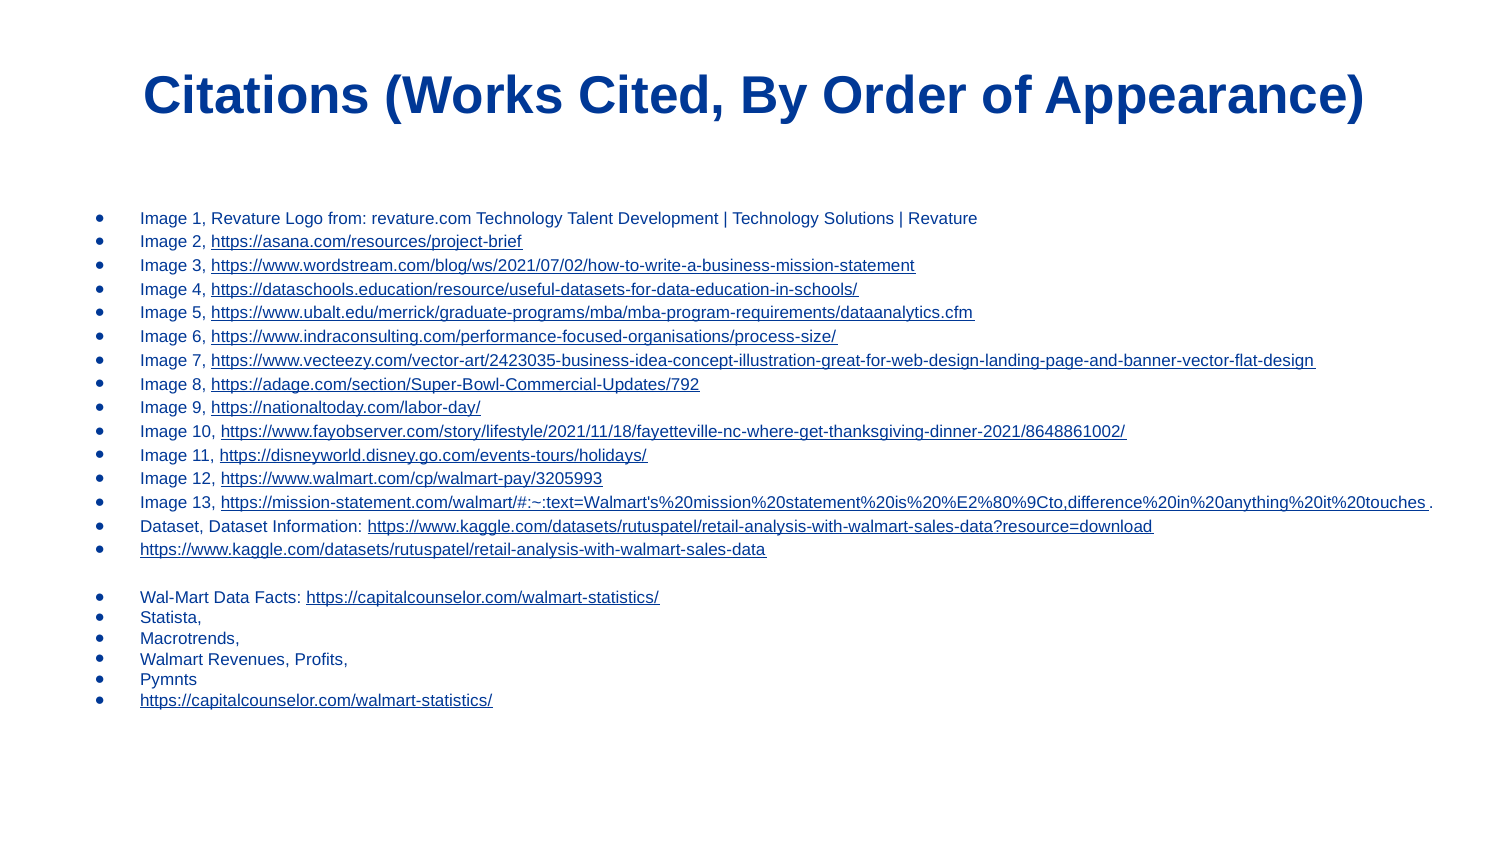

# Citations (Works Cited, By Order of Appearance)
Image 1, Revature Logo from: revature.com Technology Talent Development | Technology Solutions | Revature
Image 2, https://asana.com/resources/project-brief
Image 3, https://www.wordstream.com/blog/ws/2021/07/02/how-to-write-a-business-mission-statement
Image 4, https://dataschools.education/resource/useful-datasets-for-data-education-in-schools/
Image 5, https://www.ubalt.edu/merrick/graduate-programs/mba/mba-program-requirements/dataanalytics.cfm
Image 6, https://www.indraconsulting.com/performance-focused-organisations/process-size/
Image 7, https://www.vecteezy.com/vector-art/2423035-business-idea-concept-illustration-great-for-web-design-landing-page-and-banner-vector-flat-design
Image 8, https://adage.com/section/Super-Bowl-Commercial-Updates/792
Image 9, https://nationaltoday.com/labor-day/
Image 10, https://www.fayobserver.com/story/lifestyle/2021/11/18/fayetteville-nc-where-get-thanksgiving-dinner-2021/8648861002/
Image 11, https://disneyworld.disney.go.com/events-tours/holidays/
Image 12, https://www.walmart.com/cp/walmart-pay/3205993
Image 13, https://mission-statement.com/walmart/#:~:text=Walmart's%20mission%20statement%20is%20%E2%80%9Cto,difference%20in%20anything%20it%20touches.
Dataset, Dataset Information: https://www.kaggle.com/datasets/rutuspatel/retail-analysis-with-walmart-sales-data?resource=download
https://www.kaggle.com/datasets/rutuspatel/retail-analysis-with-walmart-sales-data

Wal-Mart Data Facts: https://capitalcounselor.com/walmart-statistics/
Statista,
Macrotrends,
Walmart Revenues, Profits,
Pymnts
https://capitalcounselor.com/walmart-statistics/